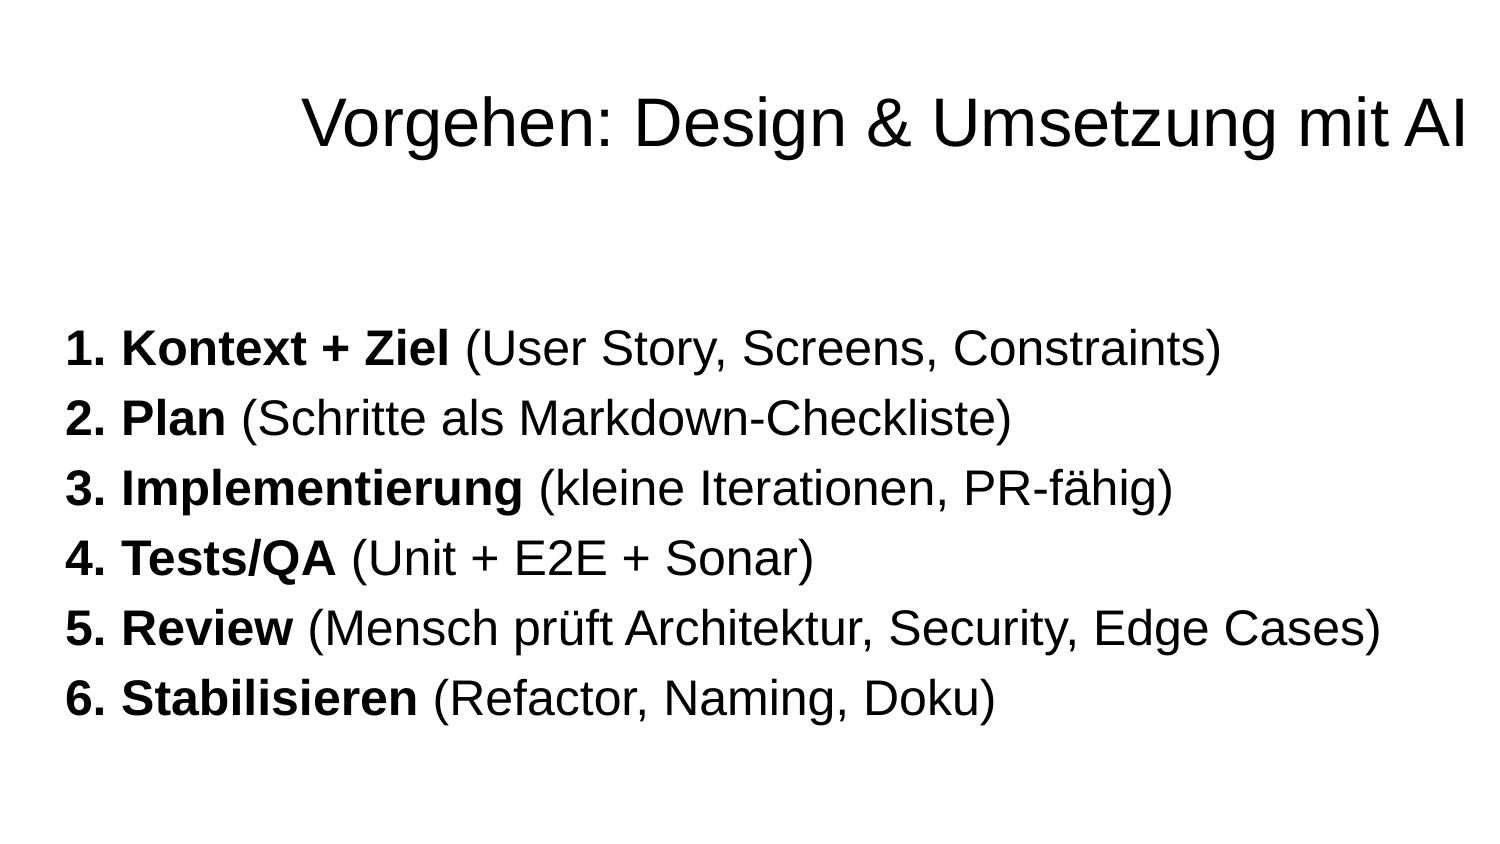

# Vorgehen: Design & Umsetzung mit AI
Kontext + Ziel (User Story, Screens, Constraints)
Plan (Schritte als Markdown-Checkliste)
Implementierung (kleine Iterationen, PR-fähig)
Tests/QA (Unit + E2E + Sonar)
Review (Mensch prüft Architektur, Security, Edge Cases)
Stabilisieren (Refactor, Naming, Doku)
11